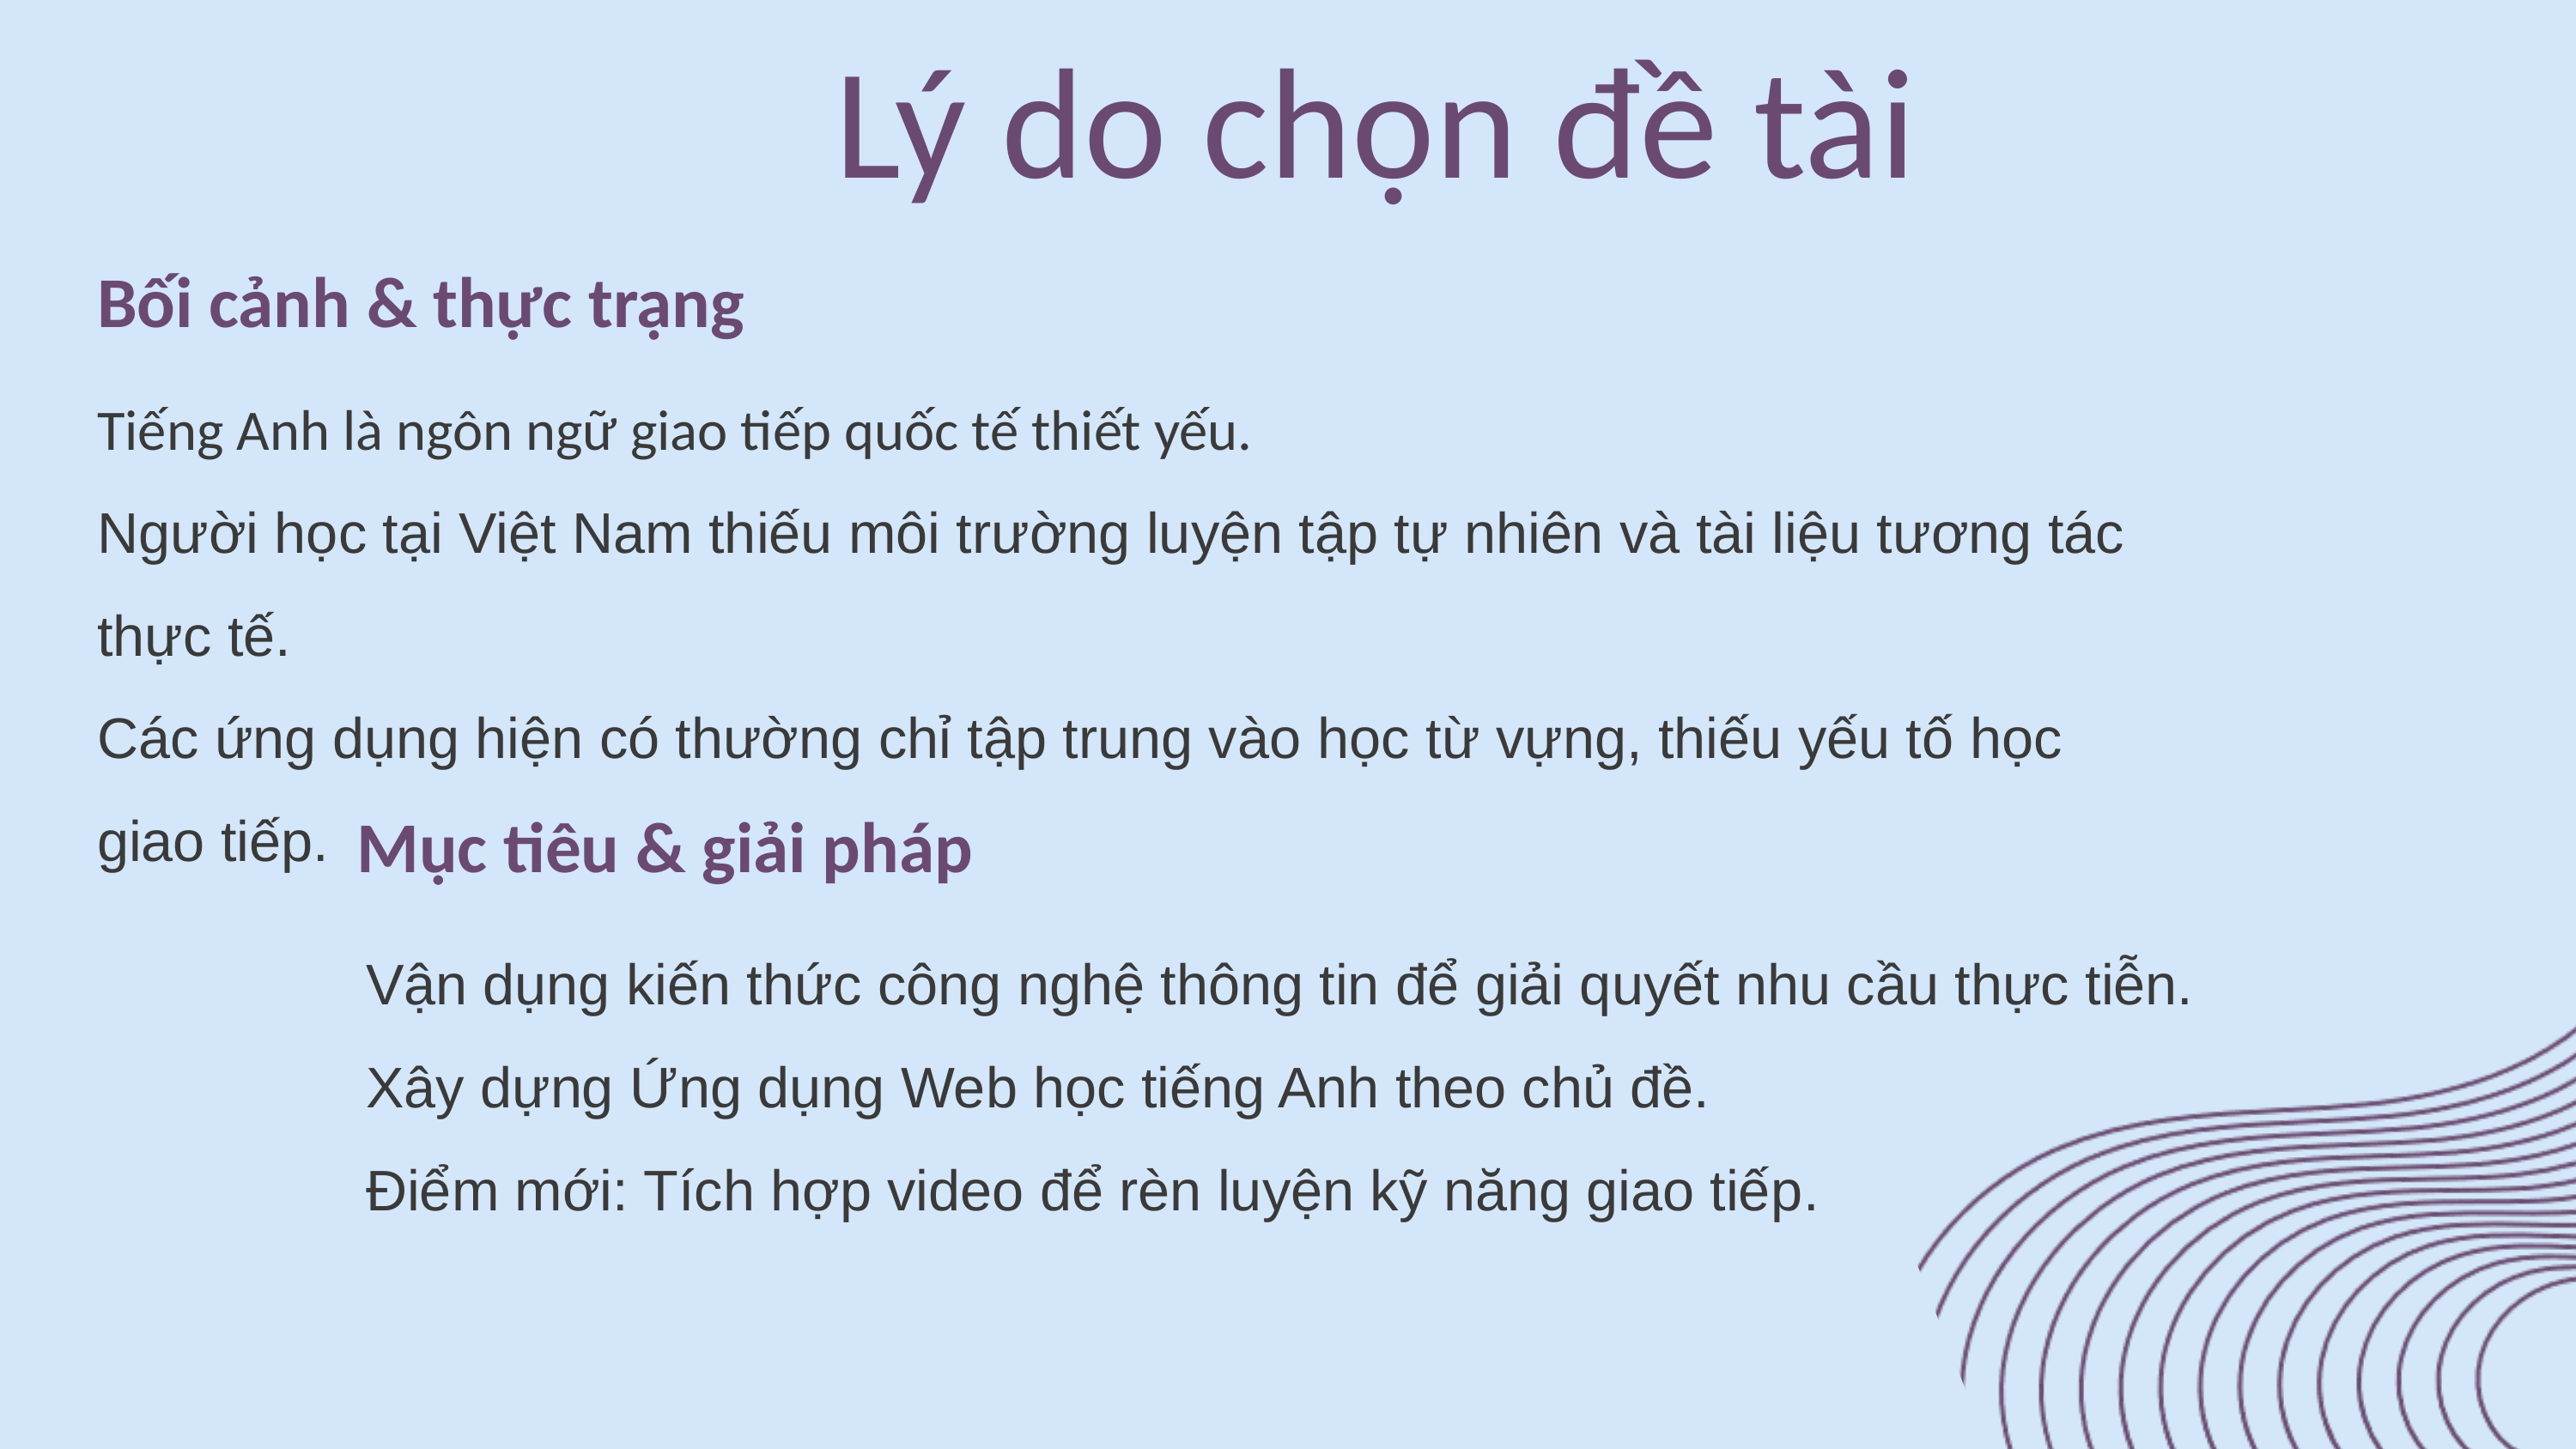

Lý do chọn đề tài
Bối cảnh & thực trạng
Tiếng Anh là ngôn ngữ giao tiếp quốc tế thiết yếu.
Người học tại Việt Nam thiếu môi trường luyện tập tự nhiên và tài liệu tương tác thực tế.
Các ứng dụng hiện có thường chỉ tập trung vào học từ vựng, thiếu yếu tố học giao tiếp.
Mục tiêu & giải pháp

Vận dụng kiến thức công nghệ thông tin để giải quyết nhu cầu thực tiễn.
Xây dựng Ứng dụng Web học tiếng Anh theo chủ đề.
Điểm mới: Tích hợp video để rèn luyện kỹ năng giao tiếp.